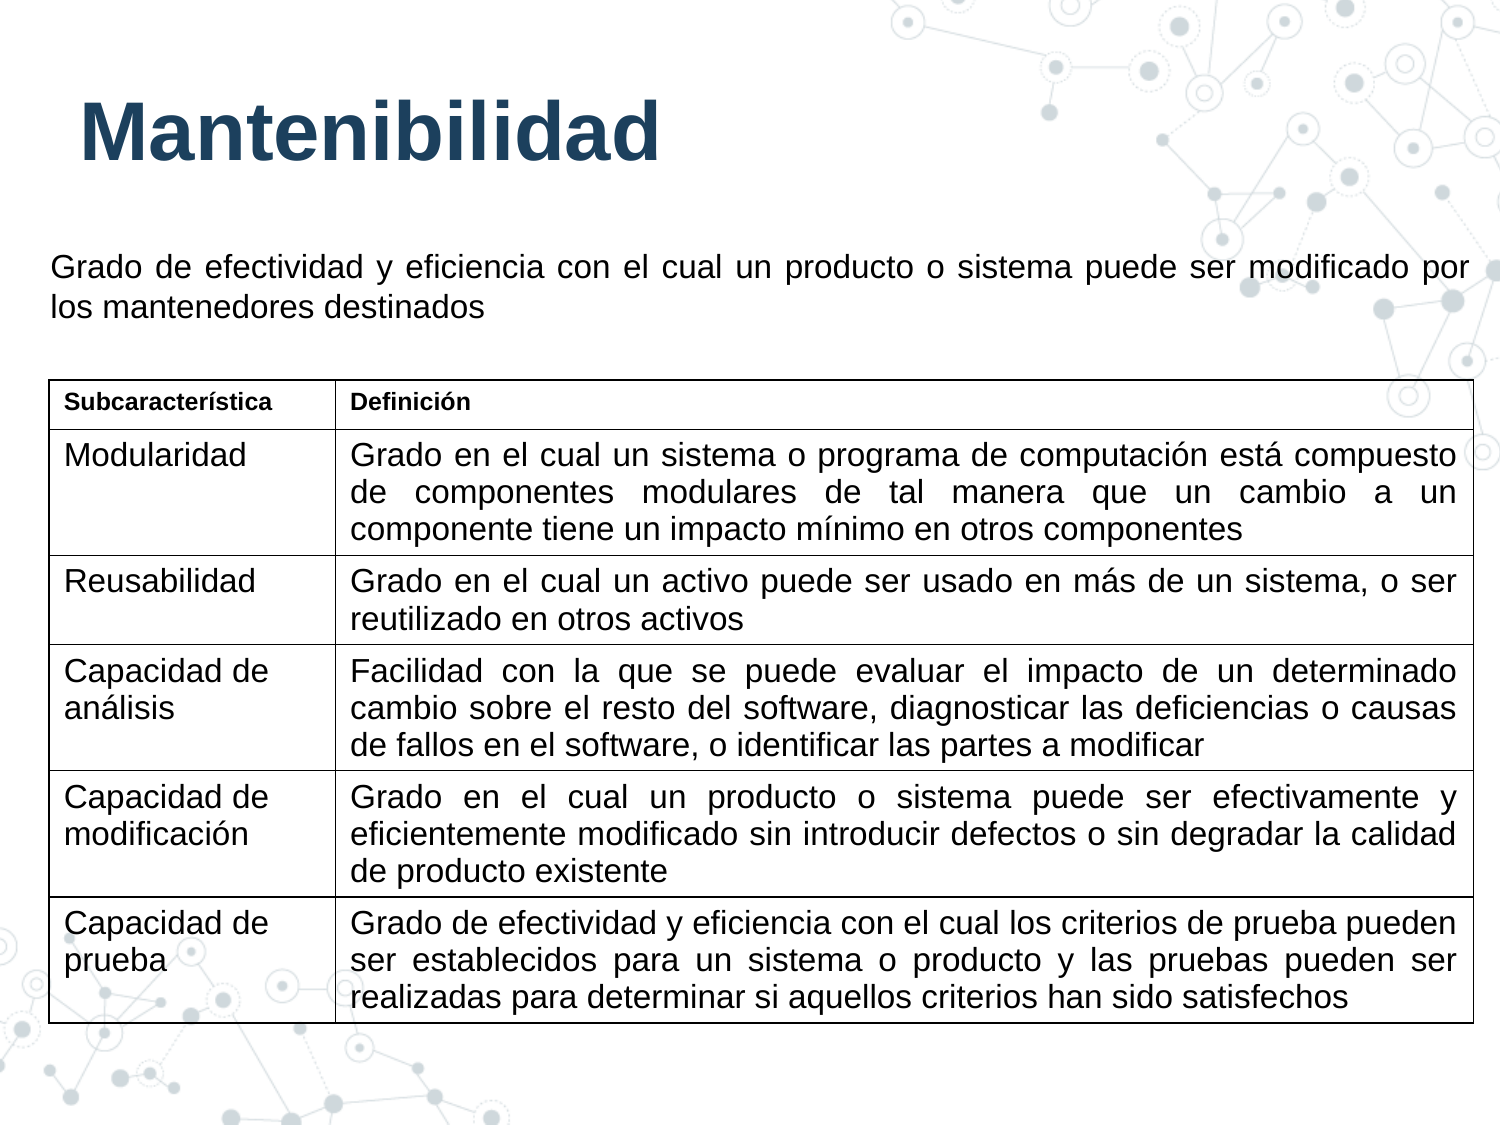

# Mantenibilidad
Grado de efectividad y eficiencia con el cual un producto o sistema puede ser modificado por los mantenedores destinados
| Subcaracterística | Definición |
| --- | --- |
| Modularidad | Grado en el cual un sistema o programa de computación está compuesto de componentes modulares de tal manera que un cambio a un componente tiene un impacto mínimo en otros componentes |
| Reusabilidad | Grado en el cual un activo puede ser usado en más de un sistema, o ser reutilizado en otros activos |
| Capacidad de análisis | Facilidad con la que se puede evaluar el impacto de un determinado cambio sobre el resto del software, diagnosticar las deficiencias o causas de fallos en el software, o identificar las partes a modificar |
| Capacidad de modificación | Grado en el cual un producto o sistema puede ser efectivamente y eficientemente modificado sin introducir defectos o sin degradar la calidad de producto existente |
| Capacidad de prueba | Grado de efectividad y eficiencia con el cual los criterios de prueba pueden ser establecidos para un sistema o producto y las pruebas pueden ser realizadas para determinar si aquellos criterios han sido satisfechos |